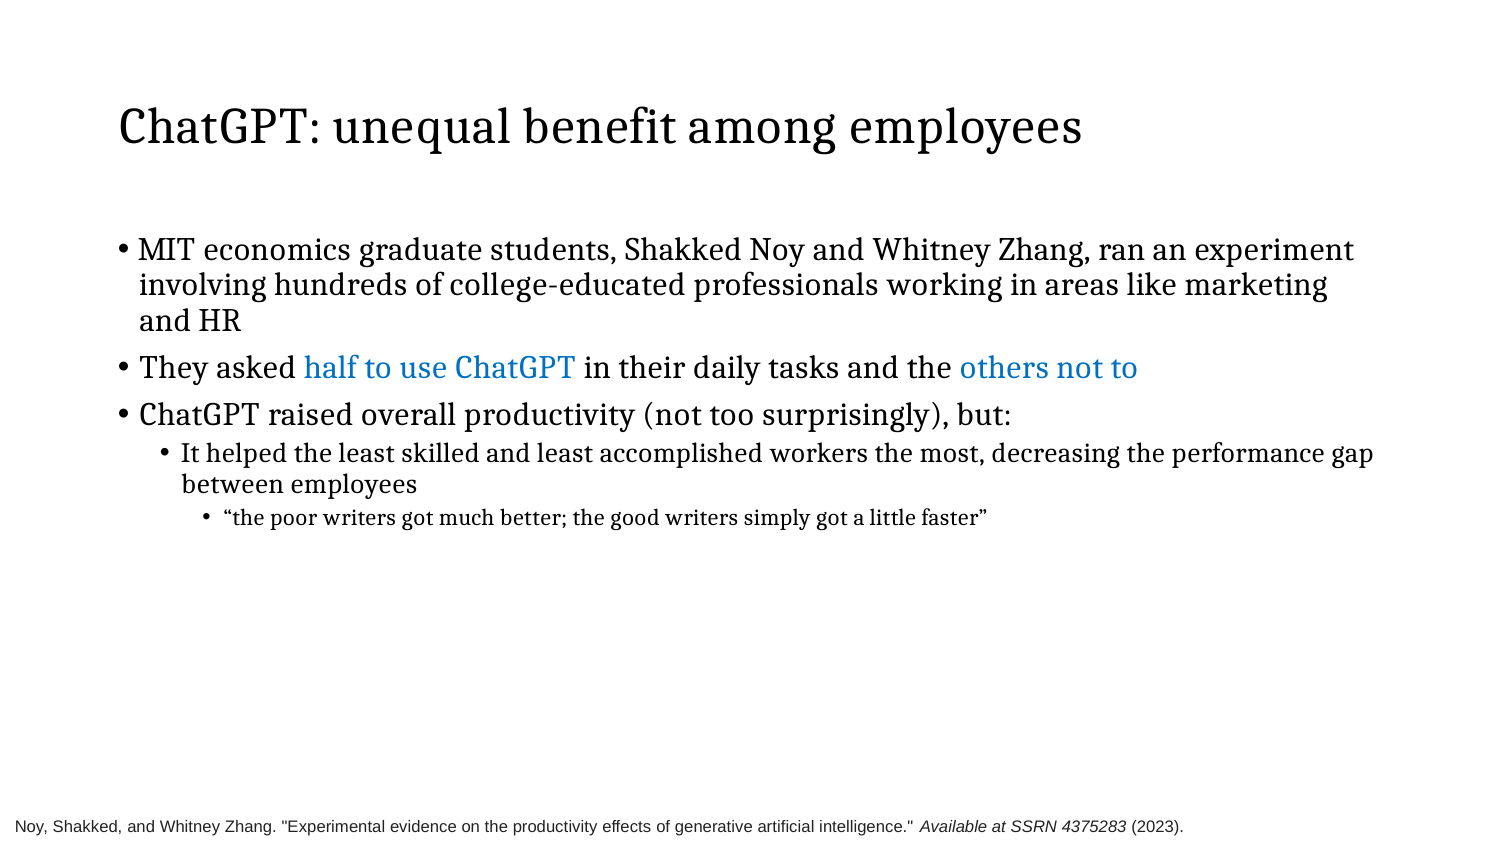

# ChatGPT: unequal benefit among employees
MIT economics graduate students, Shakked Noy and Whitney Zhang, ran an experiment involving hundreds of college-educated professionals working in areas like marketing and HR
They asked half to use ChatGPT in their daily tasks and the others not to
ChatGPT raised overall productivity (not too surprisingly), but:
It helped the least skilled and least accomplished workers the most, decreasing the performance gap between employees
“the poor writers got much better; the good writers simply got a little faster”
Noy, Shakked, and Whitney Zhang. "Experimental evidence on the productivity effects of generative artificial intelligence." Available at SSRN 4375283 (2023).